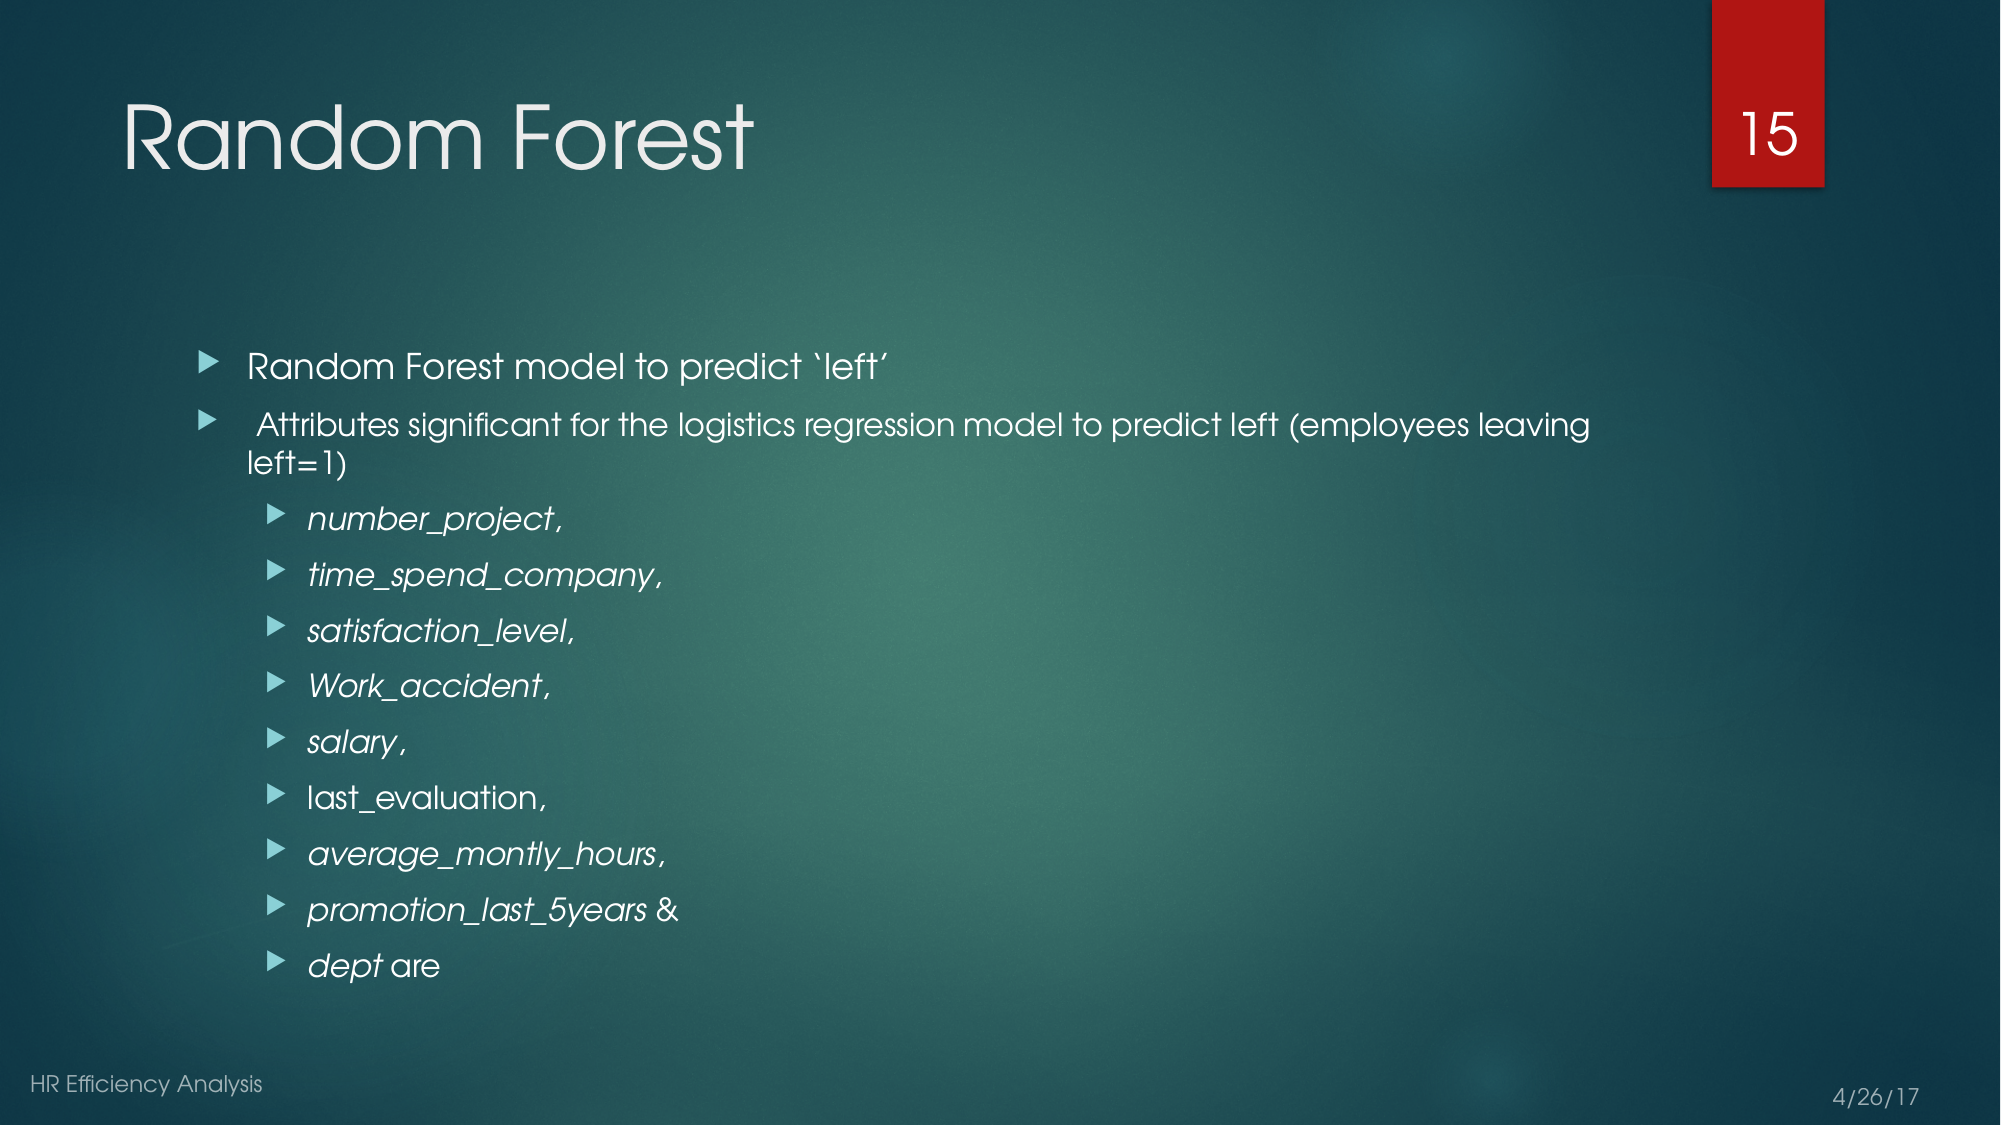

15
# Random Forest
Random Forest model to predict ‘left’
 Attributes significant for the logistics regression model to predict left (employees leaving left=1)
number_project,
time_spend_company,
satisfaction_level,
Work_accident,
salary,
last_evaluation,
average_montly_hours,
promotion_last_5years &
dept are
HR Efficiency Analysis
4/26/17